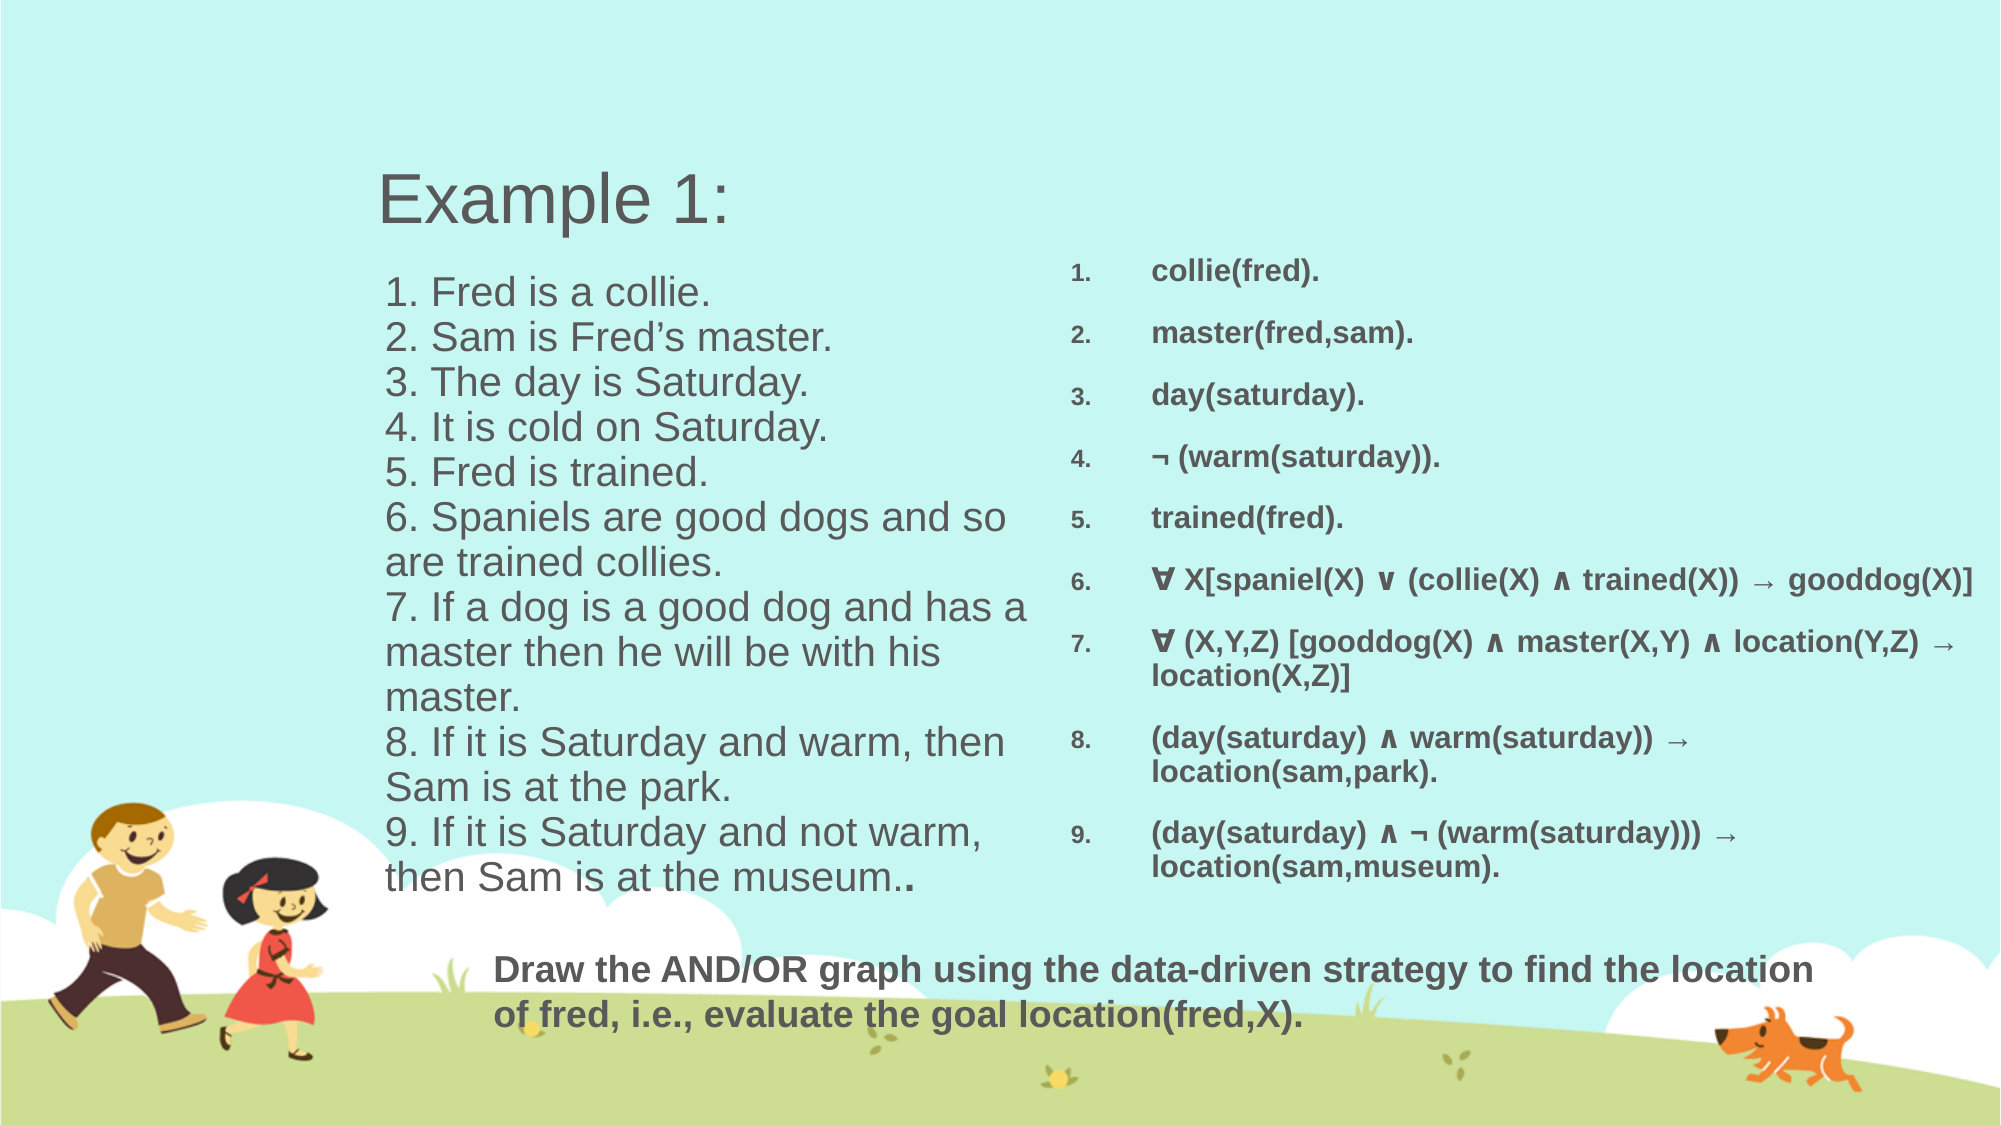

# Example 1:
collie(fred).
master(fred,sam).
day(saturday).
¬ (warm(saturday)).
trained(fred).
∀ X[spaniel(X) ∨ (collie(X) ∧ trained(X)) → gooddog(X)]
∀ (X,Y,Z) [gooddog(X) ∧ master(X,Y) ∧ location(Y,Z) → location(X,Z)]
(day(saturday) ∧ warm(saturday)) → location(sam,park).
(day(saturday) ∧ ¬ (warm(saturday))) → location(sam,museum).

1. Fred is a collie.
2. Sam is Fred’s master.
3. The day is Saturday.
4. It is cold on Saturday.
5. Fred is trained.
6. Spaniels are good dogs and so are trained collies.
7. If a dog is a good dog and has a master then he will be with his master.
8. If it is Saturday and warm, then Sam is at the park.
9. If it is Saturday and not warm, then Sam is at the museum..

Draw the AND/OR graph using the data-driven strategy to find the location of fred, i.e., evaluate the goal location(fred,X).